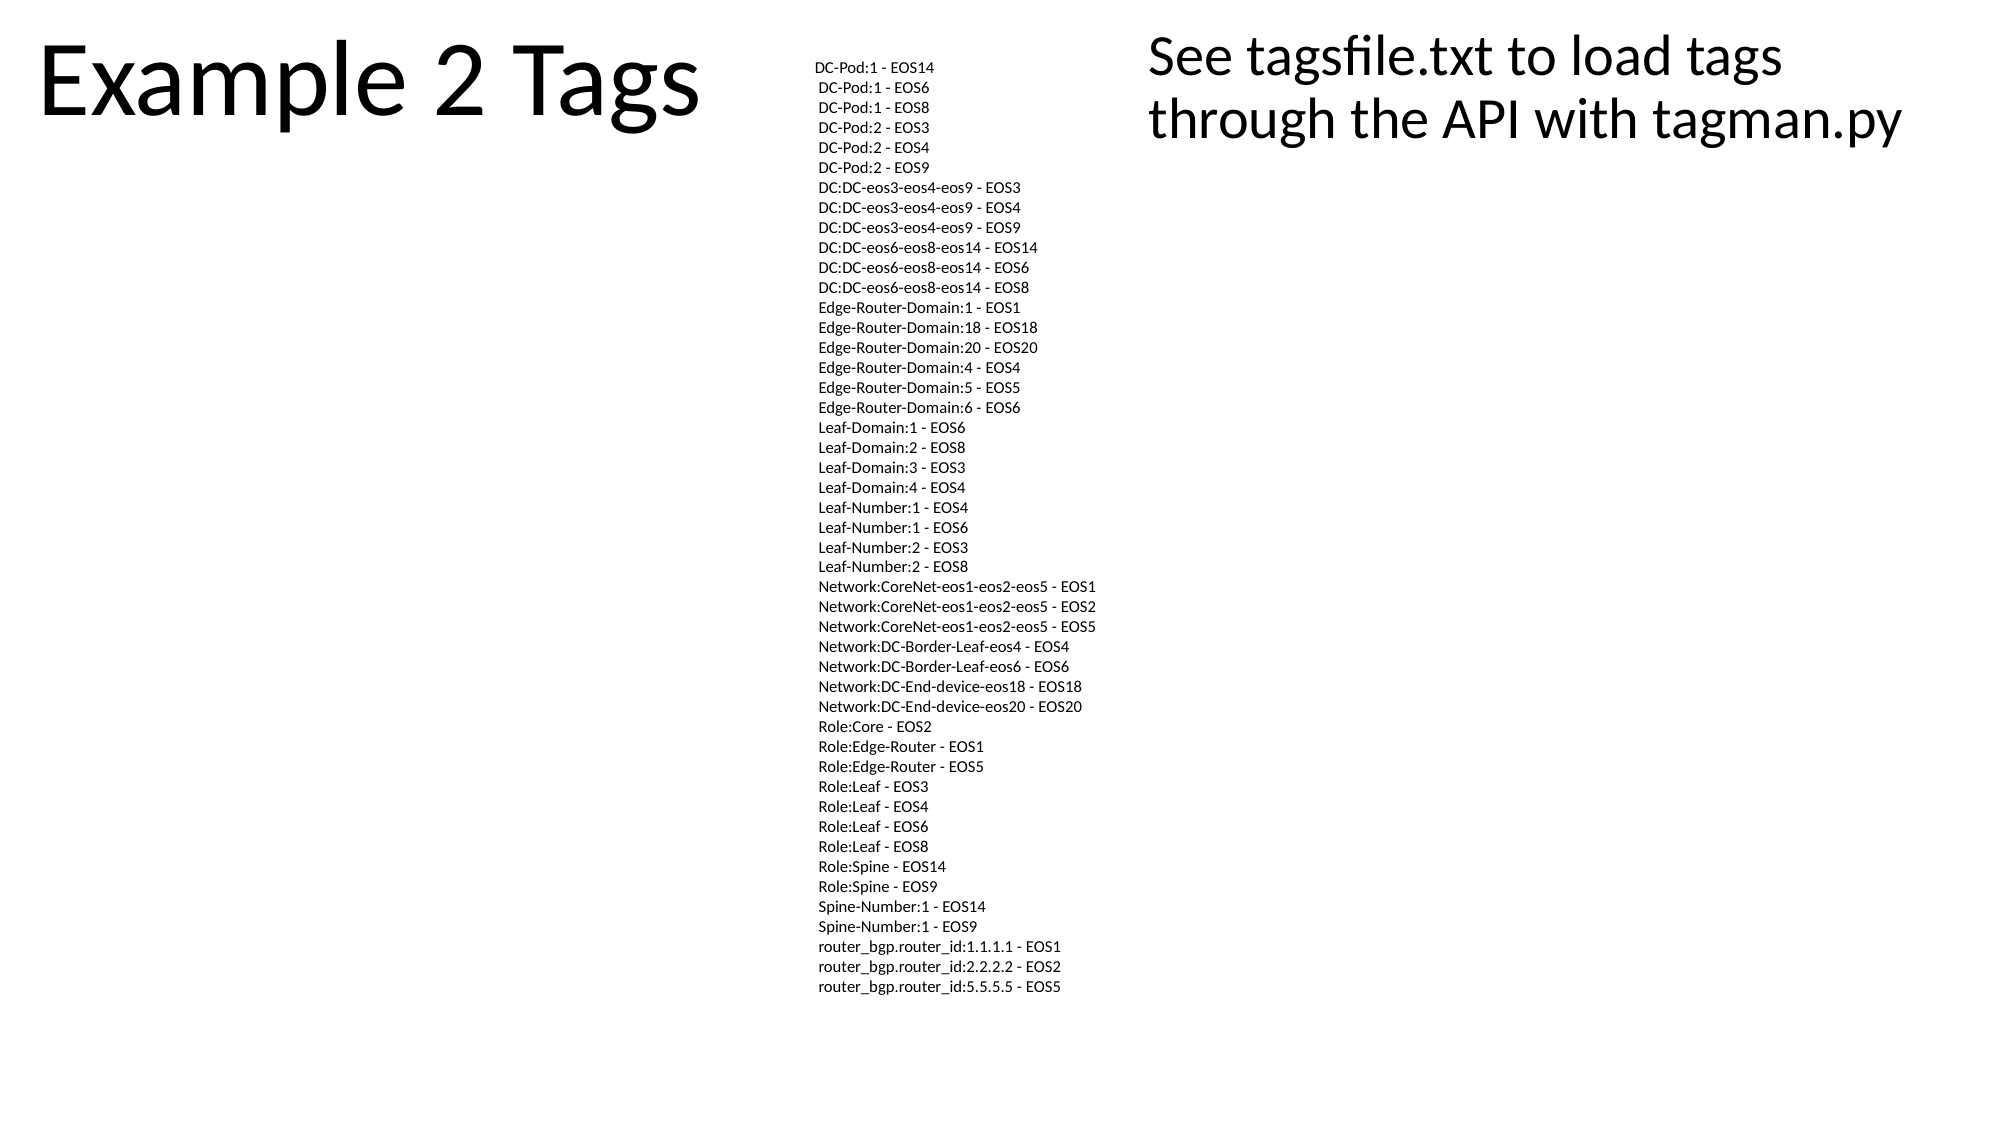

# Example 2 Tags
See tagsfile.txt to load tags through the API with tagman.py
 DC-Pod:1 - EOS14
  DC-Pod:1 - EOS6
  DC-Pod:1 - EOS8
  DC-Pod:2 - EOS3
  DC-Pod:2 - EOS4
  DC-Pod:2 - EOS9
  DC:DC-eos3-eos4-eos9 - EOS3
  DC:DC-eos3-eos4-eos9 - EOS4
  DC:DC-eos3-eos4-eos9 - EOS9
  DC:DC-eos6-eos8-eos14 - EOS14
  DC:DC-eos6-eos8-eos14 - EOS6
  DC:DC-eos6-eos8-eos14 - EOS8
  Edge-Router-Domain:1 - EOS1
  Edge-Router-Domain:18 - EOS18
  Edge-Router-Domain:20 - EOS20
  Edge-Router-Domain:4 - EOS4
  Edge-Router-Domain:5 - EOS5
  Edge-Router-Domain:6 - EOS6
  Leaf-Domain:1 - EOS6
  Leaf-Domain:2 - EOS8
  Leaf-Domain:3 - EOS3
  Leaf-Domain:4 - EOS4
  Leaf-Number:1 - EOS4
  Leaf-Number:1 - EOS6
  Leaf-Number:2 - EOS3
  Leaf-Number:2 - EOS8
  Network:CoreNet-eos1-eos2-eos5 - EOS1
  Network:CoreNet-eos1-eos2-eos5 - EOS2
  Network:CoreNet-eos1-eos2-eos5 - EOS5
  Network:DC-Border-Leaf-eos4 - EOS4
  Network:DC-Border-Leaf-eos6 - EOS6
  Network:DC-End-device-eos18 - EOS18
  Network:DC-End-device-eos20 - EOS20
  Role:Core - EOS2
  Role:Edge-Router - EOS1
  Role:Edge-Router - EOS5
  Role:Leaf - EOS3
  Role:Leaf - EOS4
  Role:Leaf - EOS6
  Role:Leaf - EOS8
  Role:Spine - EOS14
  Role:Spine - EOS9
  Spine-Number:1 - EOS14
  Spine-Number:1 - EOS9
  router_bgp.router_id:1.1.1.1 - EOS1
  router_bgp.router_id:2.2.2.2 - EOS2
  router_bgp.router_id:5.5.5.5 - EOS5